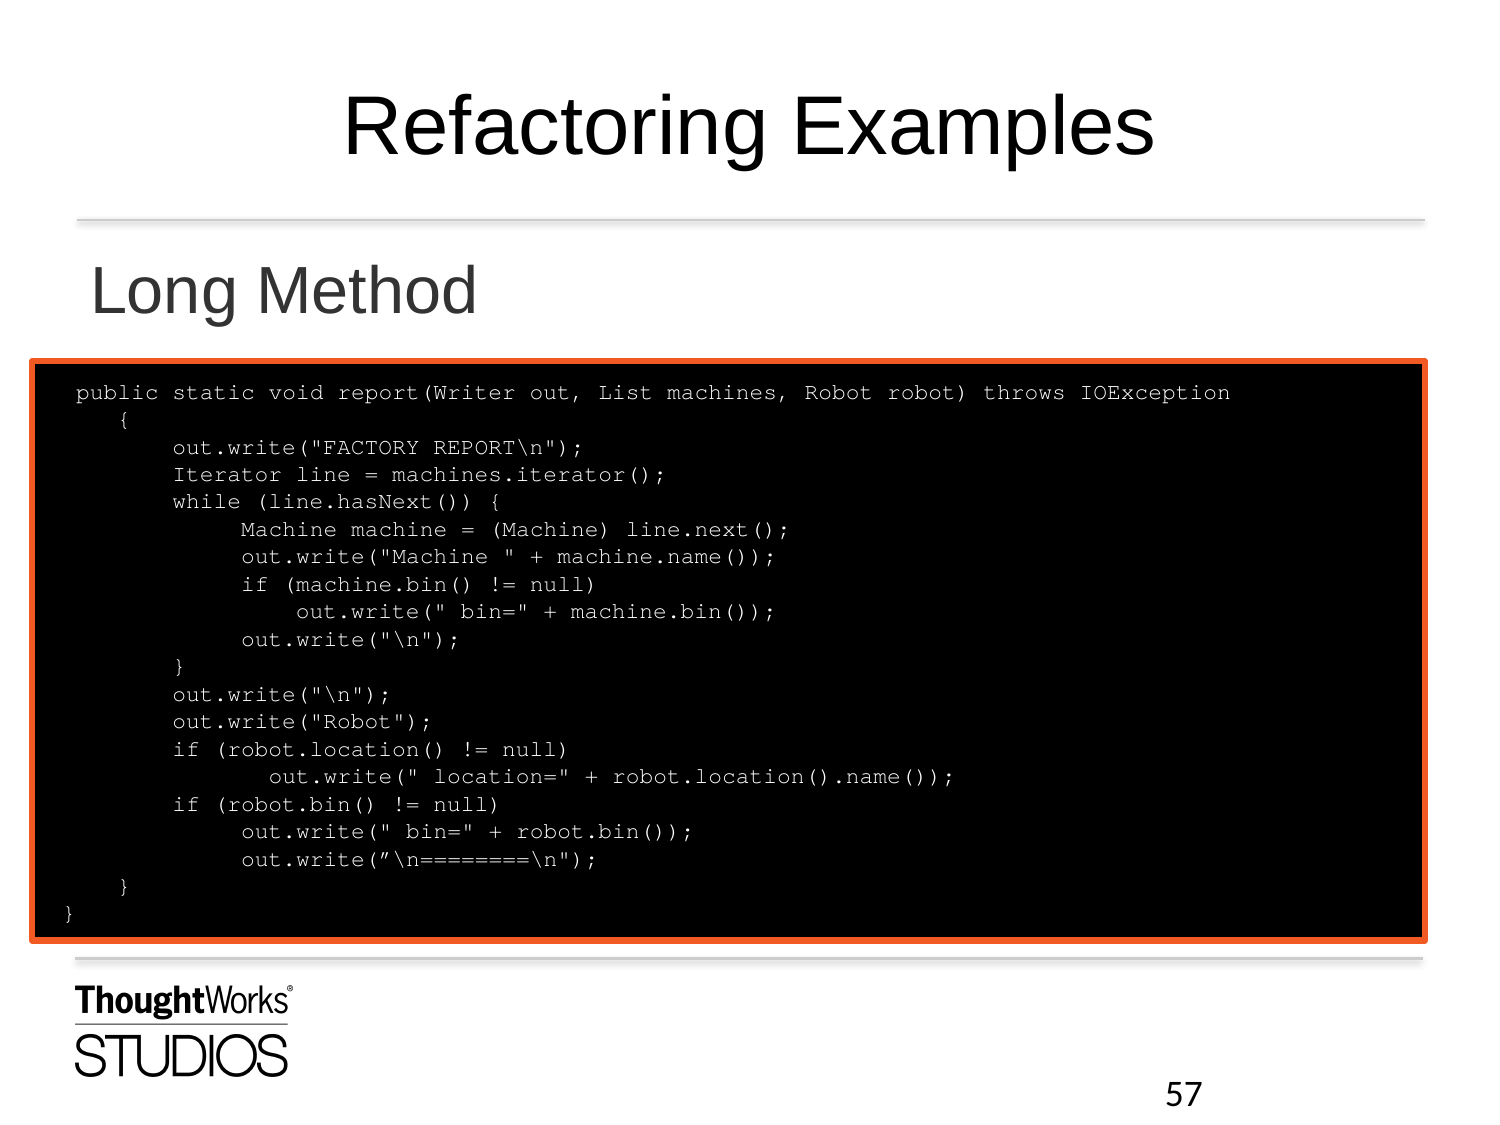

# Refactoring Examples
Long Method
 public static void report(Writer out, List machines, Robot robot) throws IOException
    {
        out.write("FACTORY REPORT\n");
        Iterator line = machines.iterator();
        while (line.hasNext()) {
             Machine machine = (Machine) line.next();
             out.write("Machine " + machine.name());
             if (machine.bin() != null)
                 out.write(" bin=" + machine.bin());
             out.write("\n");
        }
        out.write("\n");
        out.write("Robot");
        if (robot.location() != null)
               out.write(" location=" + robot.location().name());
        if (robot.bin() != null)
             out.write(" bin=" + robot.bin());
             out.write(”\n========\n");
    }
}
57